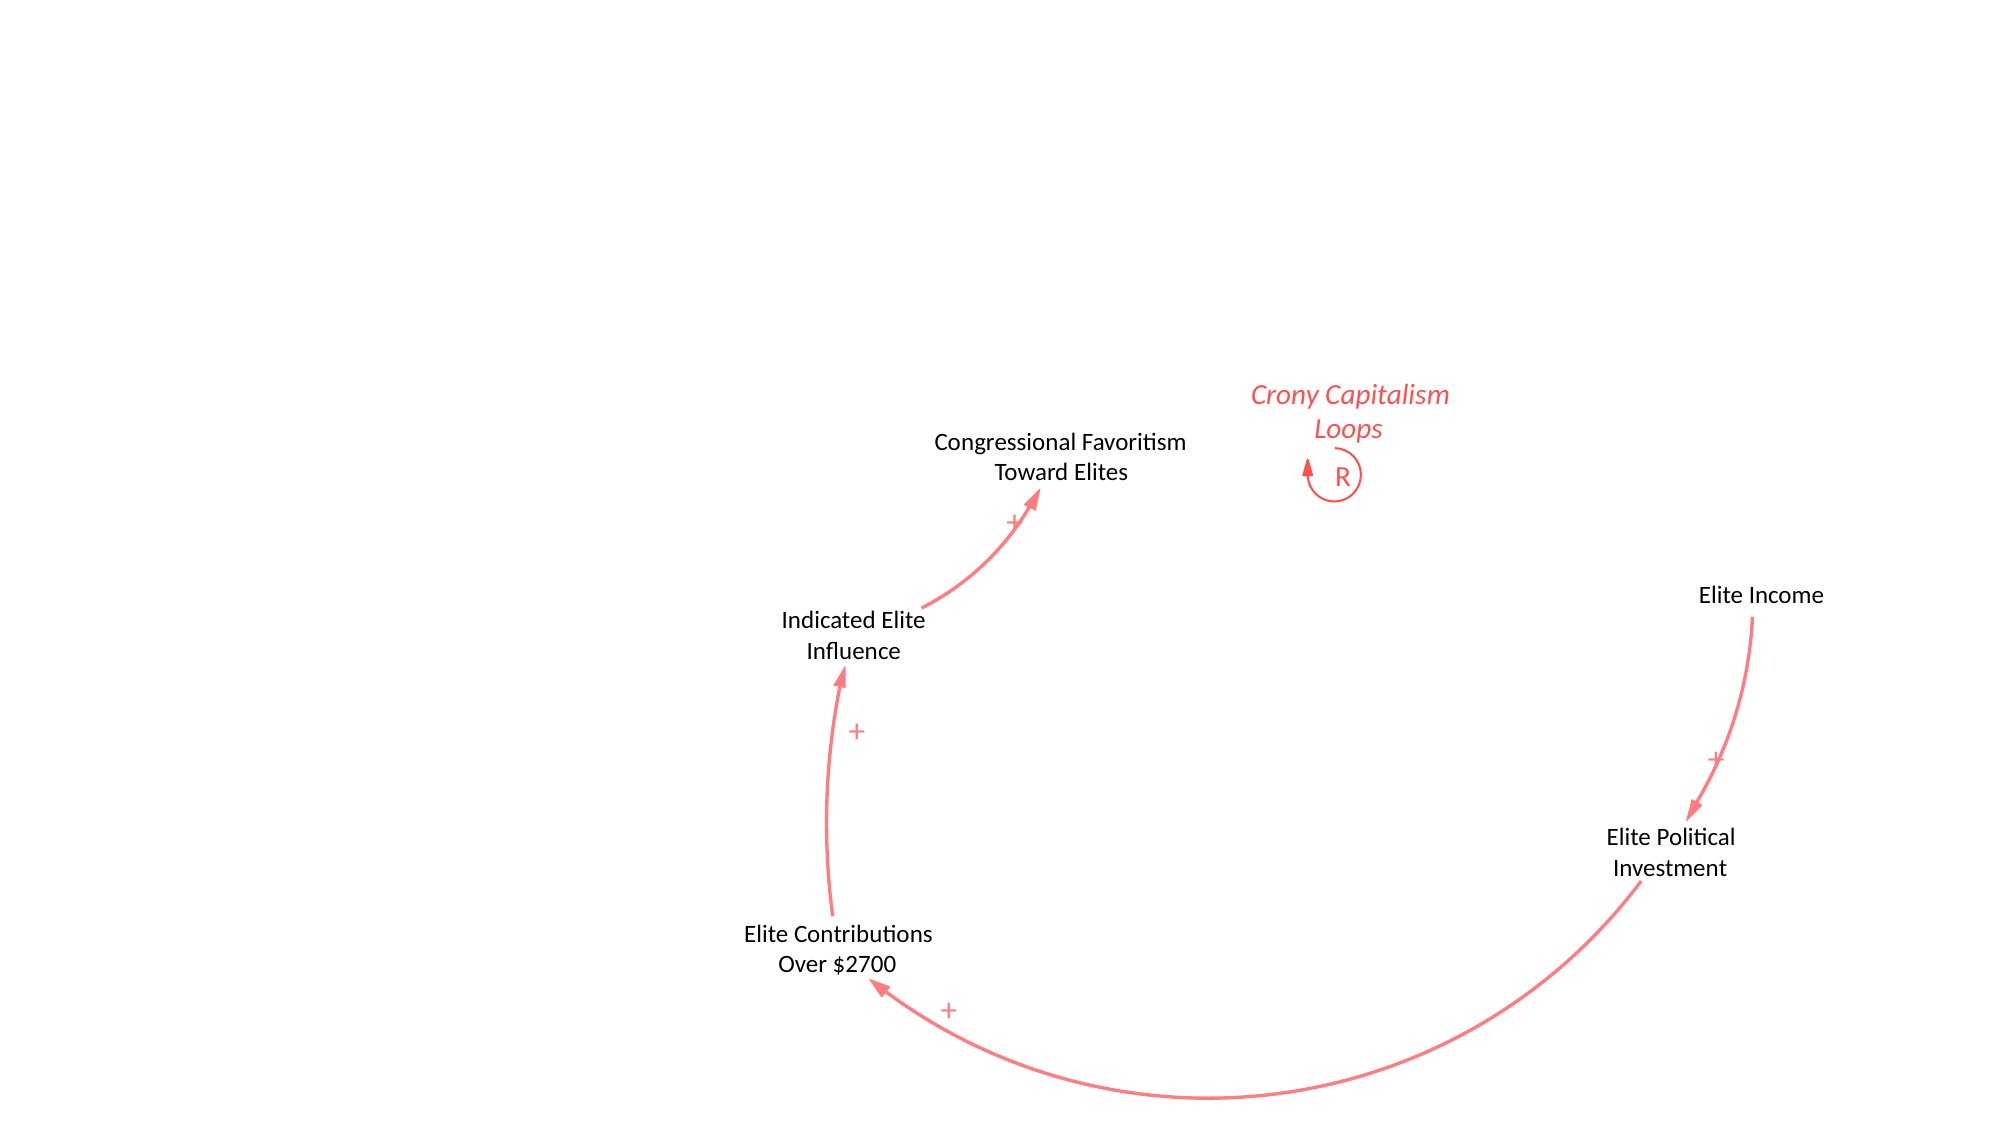

Crony Capitalism
Loops
Congressional Favoritism

Toward Elites
R

+

Elite Income

Indicated Elite
Influence

+
+

Elite Political
Investment
Elite Contributions
Over $2700

+